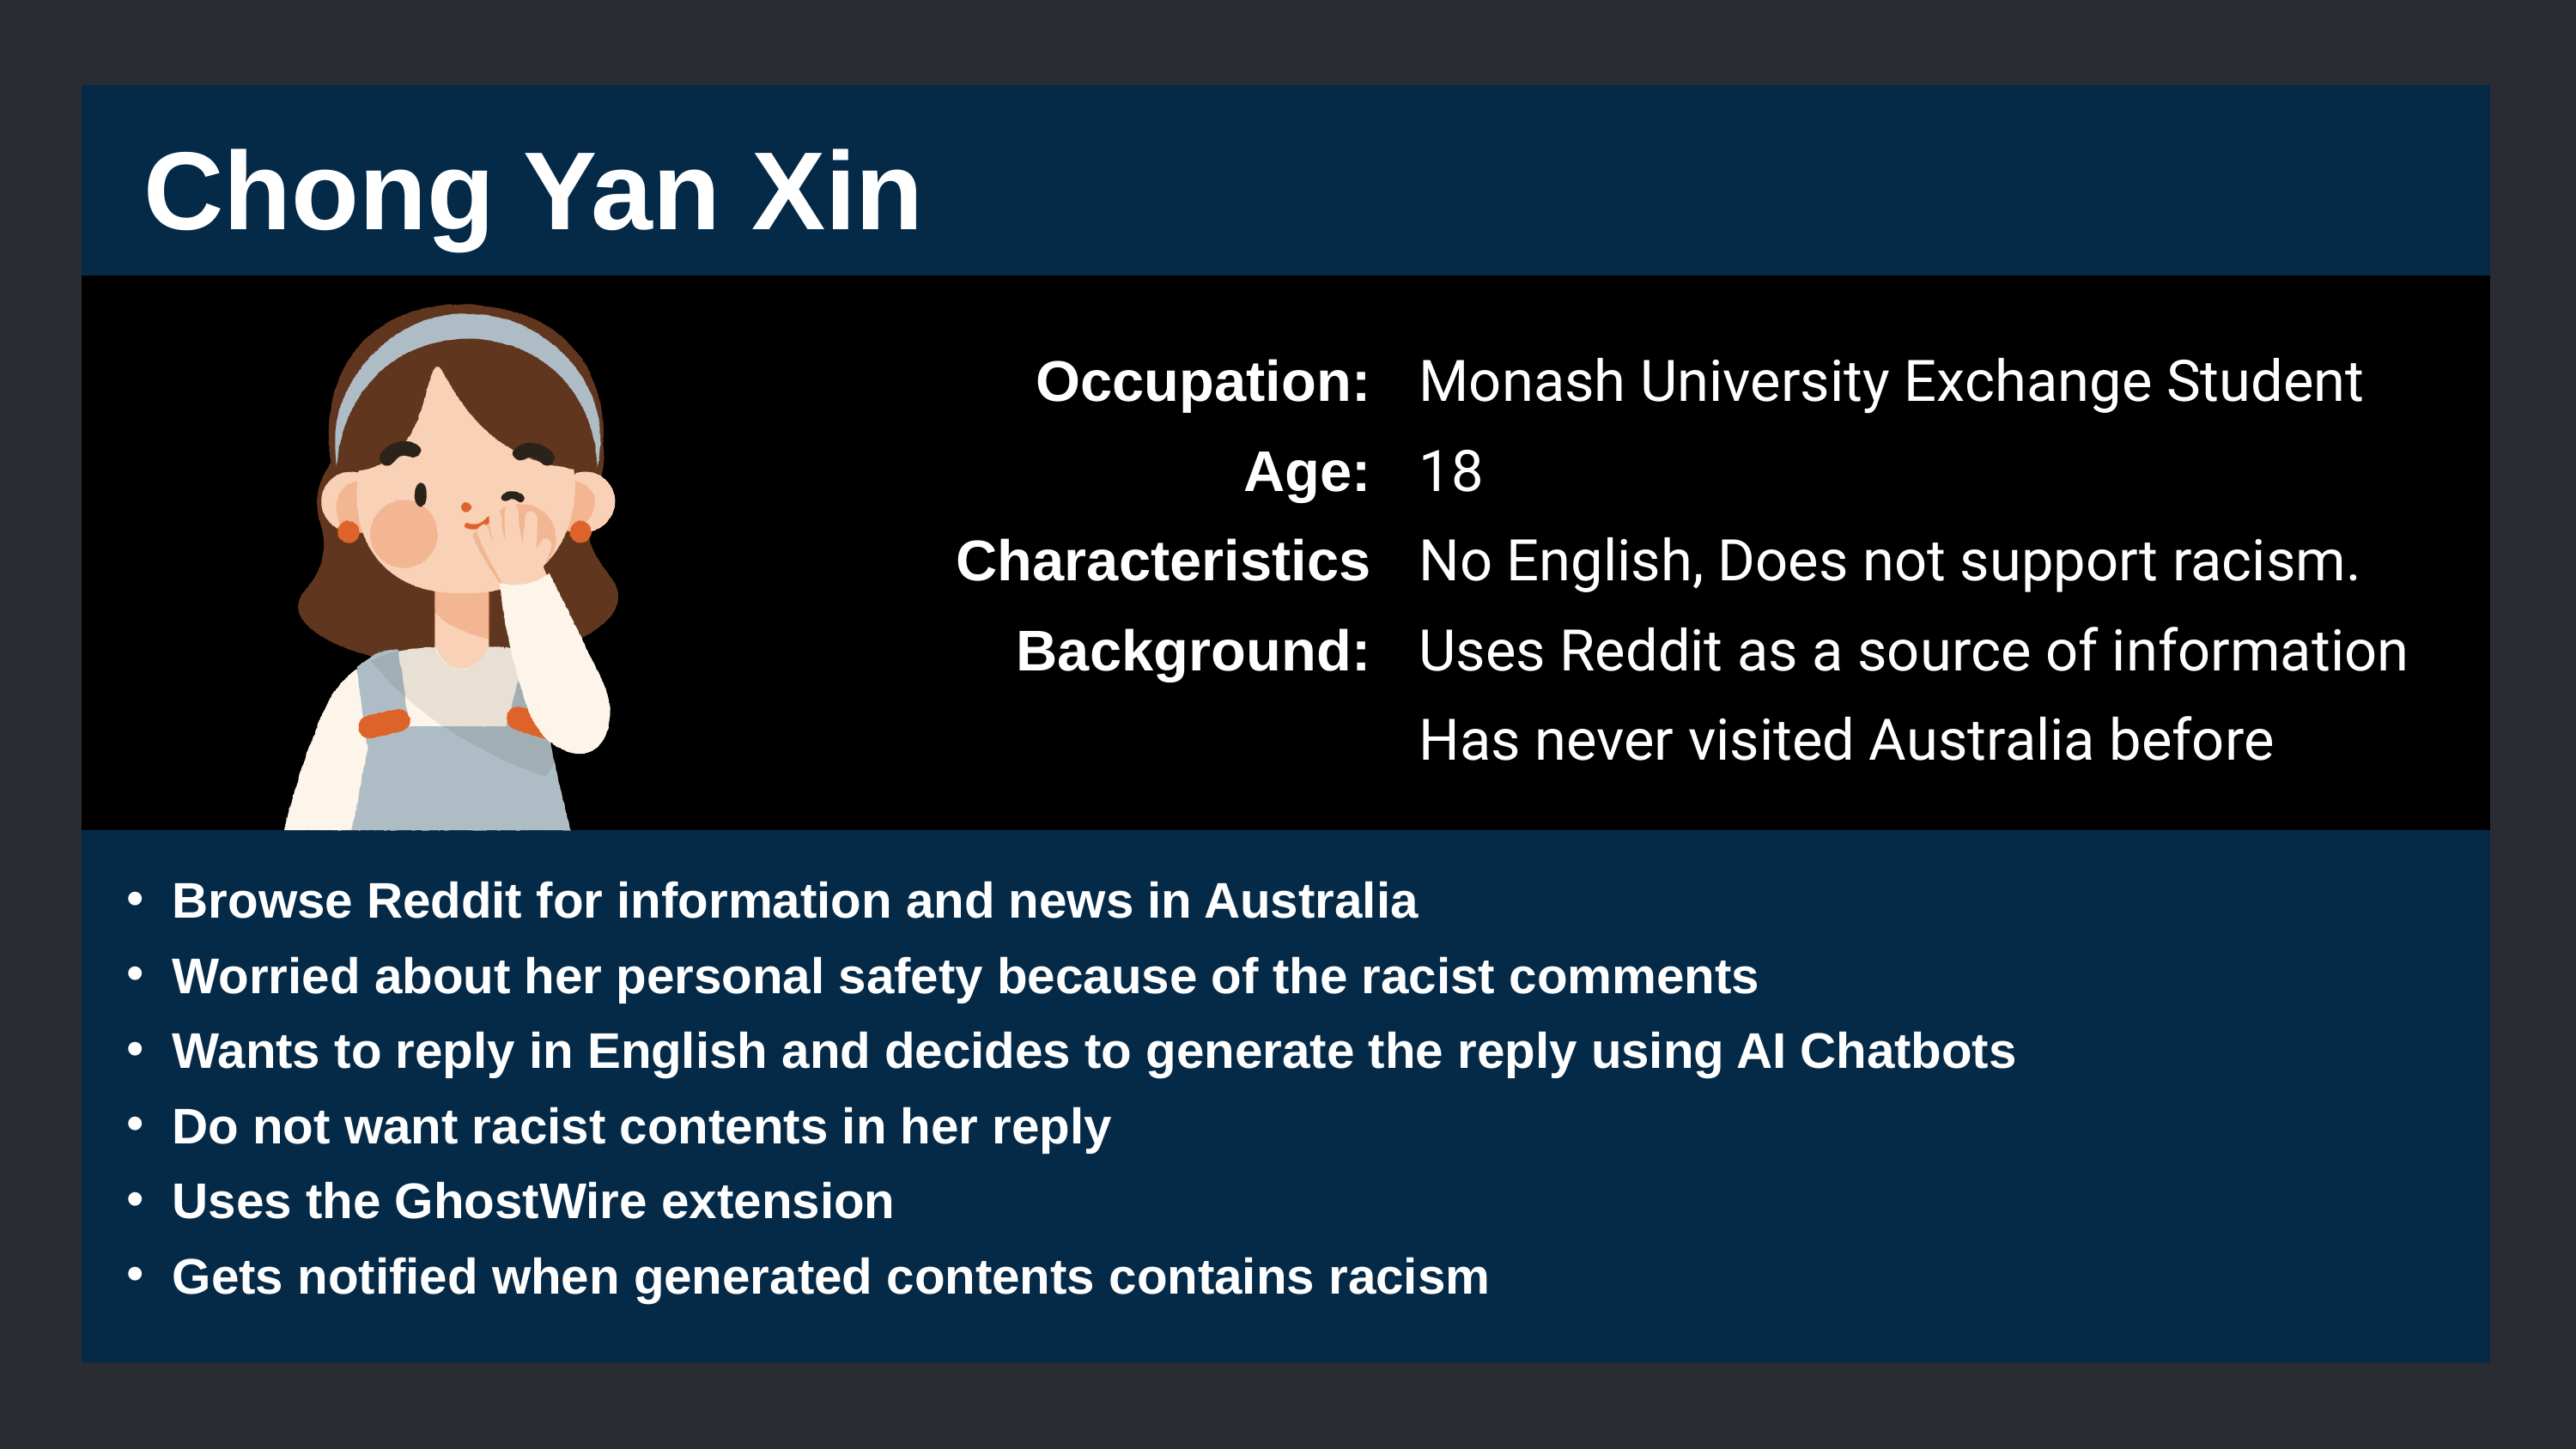

Chong Yan Xin

Occupation:
Age:
Characteristics
Background:
Monash University Exchange Student
18
No English, Does not support racism.
Uses Reddit as a source of information
Has never visited Australia before

Browse Reddit for information and news in Australia
Worried about her personal safety because of the racist comments
Wants to reply in English and decides to generate the reply using AI Chatbots
Do not want racist contents in her reply
Uses the GhostWire extension
Gets notified when generated contents contains racism